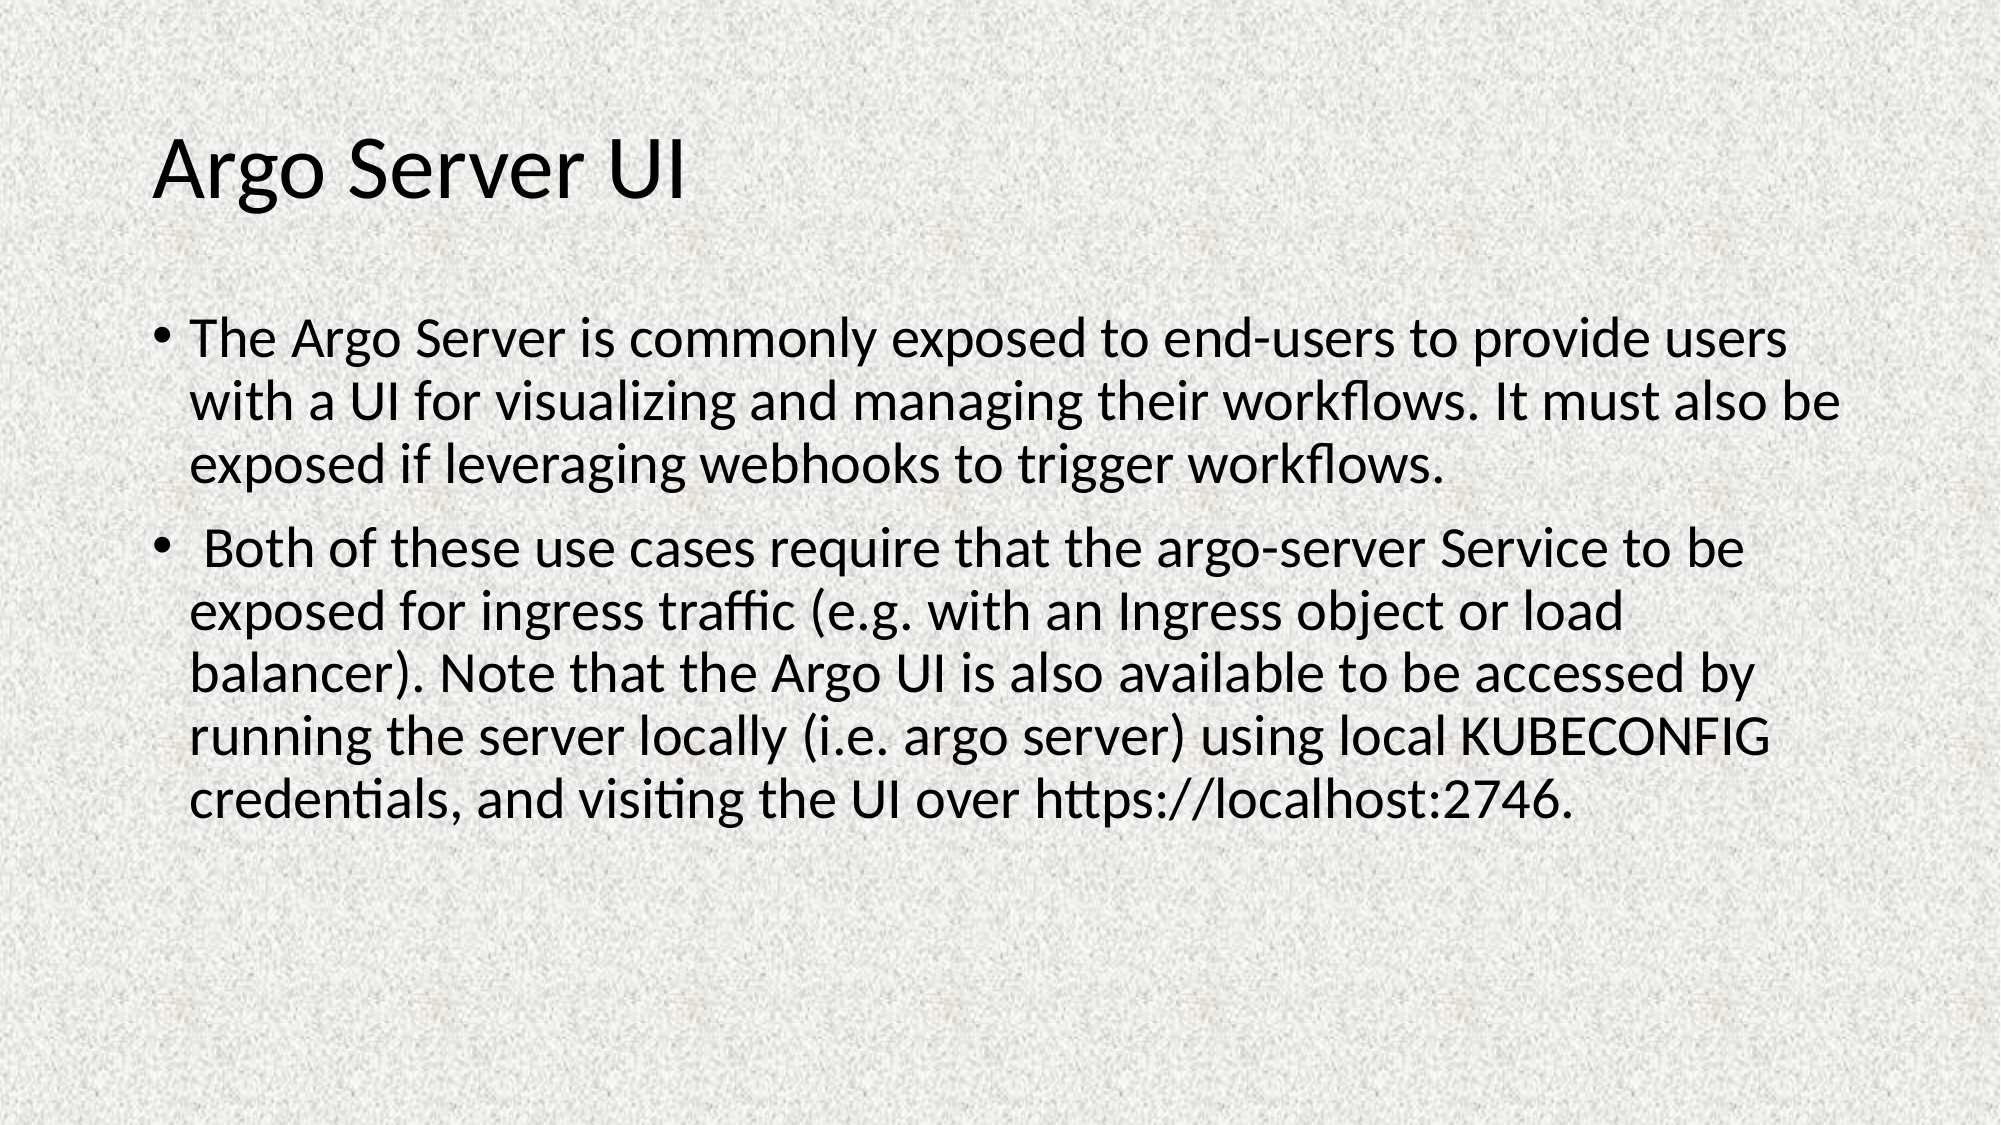

# Argo Server UI
The Argo Server is commonly exposed to end-users to provide users with a UI for visualizing and managing their workflows. It must also be exposed if leveraging webhooks to trigger workflows.
 Both of these use cases require that the argo-server Service to be exposed for ingress traffic (e.g. with an Ingress object or load balancer). Note that the Argo UI is also available to be accessed by running the server locally (i.e. argo server) using local KUBECONFIG credentials, and visiting the UI over https://localhost:2746.